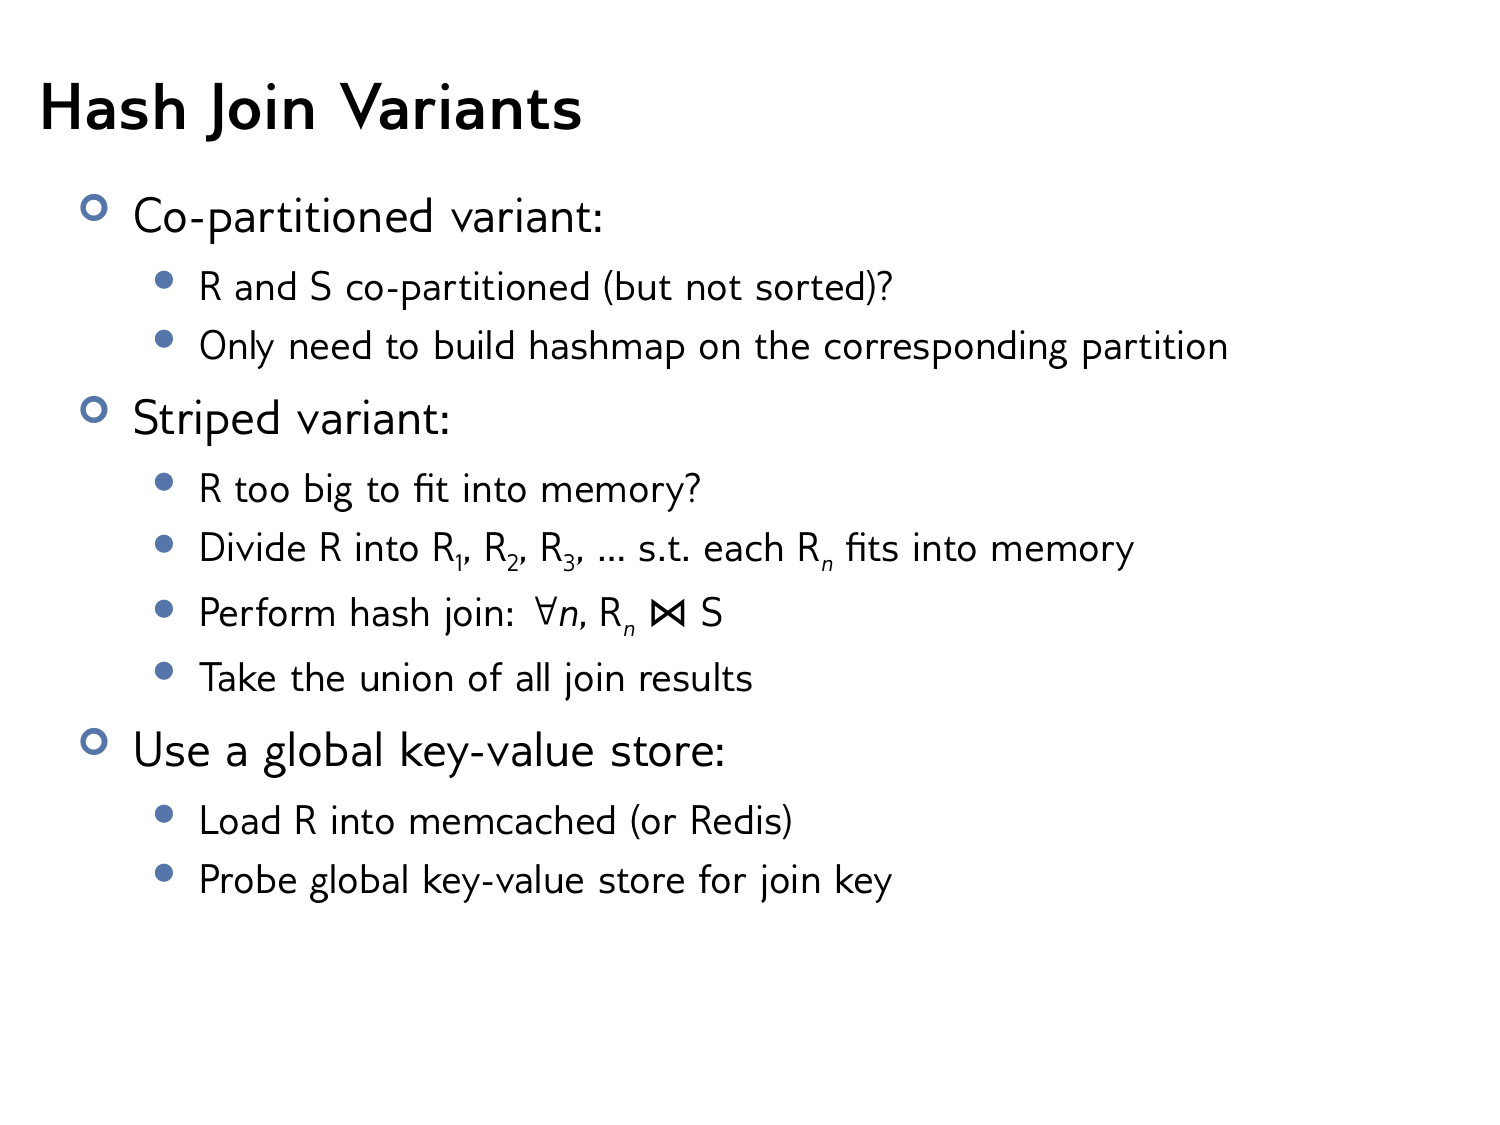

# Hash Join Variants
Co-partitioned variant:
R and S co-partitioned (but not sorted)?
Only need to build hashmap on the corresponding partition
Striped variant:
R too big to fit into memory?
Divide R into R1, R2, R3, … s.t. each Rn fits into memory
Perform hash join: ∀n, Rn ⋈ S
Take the union of all join results
Use a global key-value store:
Load R into memcached (or Redis)
Probe global key-value store for join key